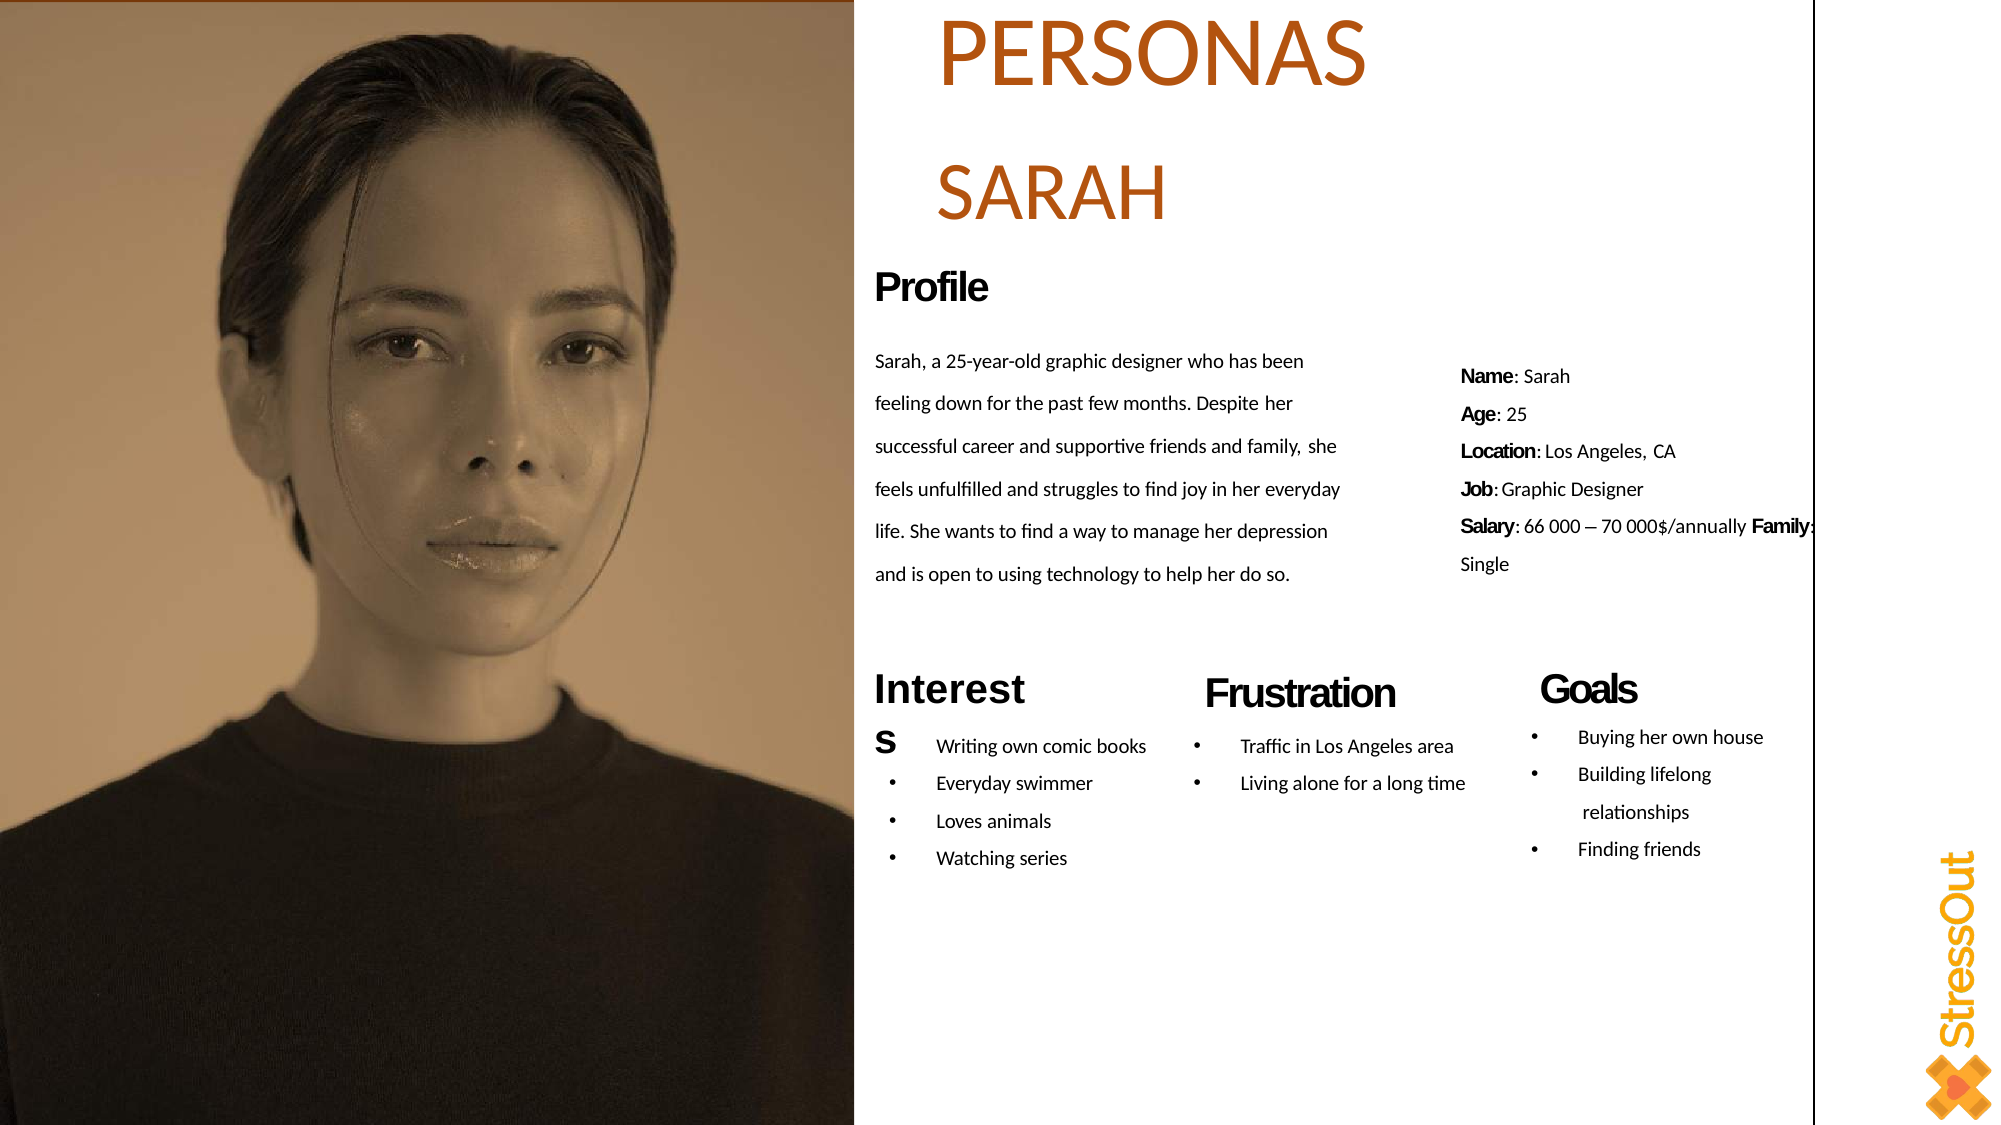

# PERSONAS
SARAH
Profile
Sarah, a 25-year-old graphic designer who has been
Name: Sarah
Age: 25
Location: Los Angeles, CA
Job: Graphic Designer
feeling down for the past few months. Despite her
successful career and supportive friends and family, she
feels unfulfilled and struggles to find joy in her everyday
Salary: 66 000 – 70 000$/annually Family:
life. She wants to find a way to manage her depression
Single
and is open to using technology to help her do so.
Goals
Buying her own house
Building lifelong  relationships  Finding friends
Interests
Frustration
Traffic in Los Angeles area
Living alone for a long time
Writing own comic books
Everyday swimmer
Loves animals
Watching series
•